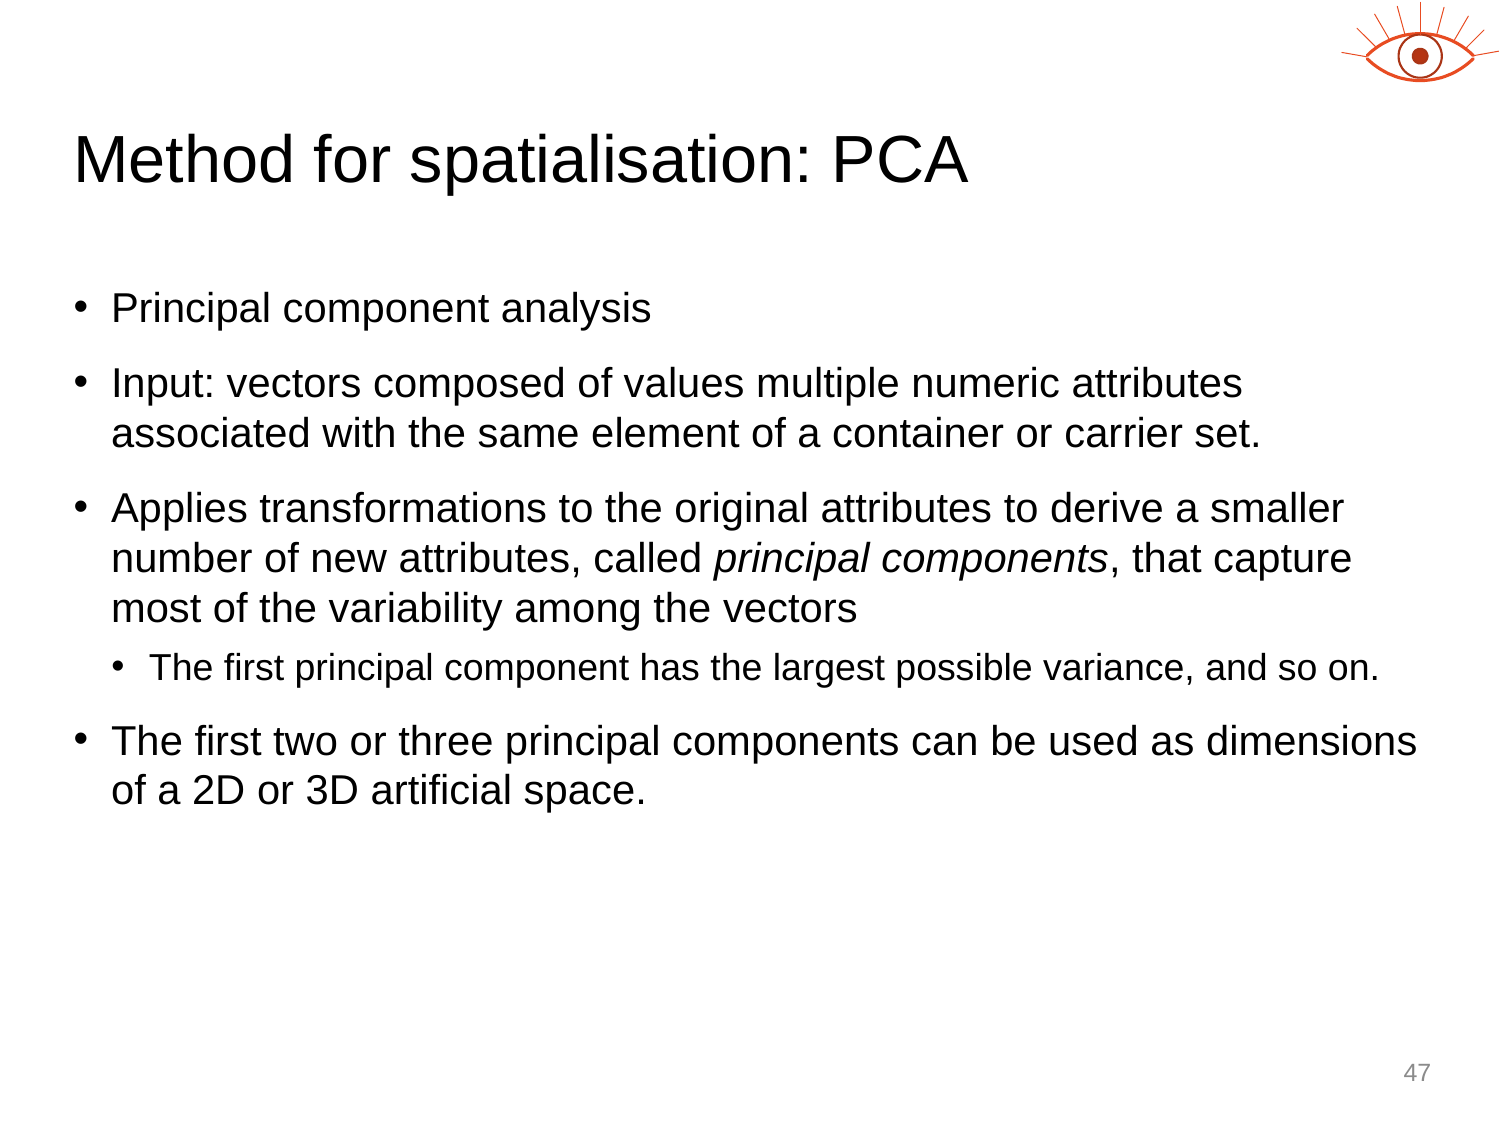

# Method for spatialisation: PCA
Principal component analysis
Input: vectors composed of values multiple numeric attributes associated with the same element of a container or carrier set.
Applies transformations to the original attributes to derive a smaller number of new attributes, called principal components, that capture most of the variability among the vectors
The first principal component has the largest possible variance, and so on.
The first two or three principal components can be used as dimensions of a 2D or 3D artificial space.
47